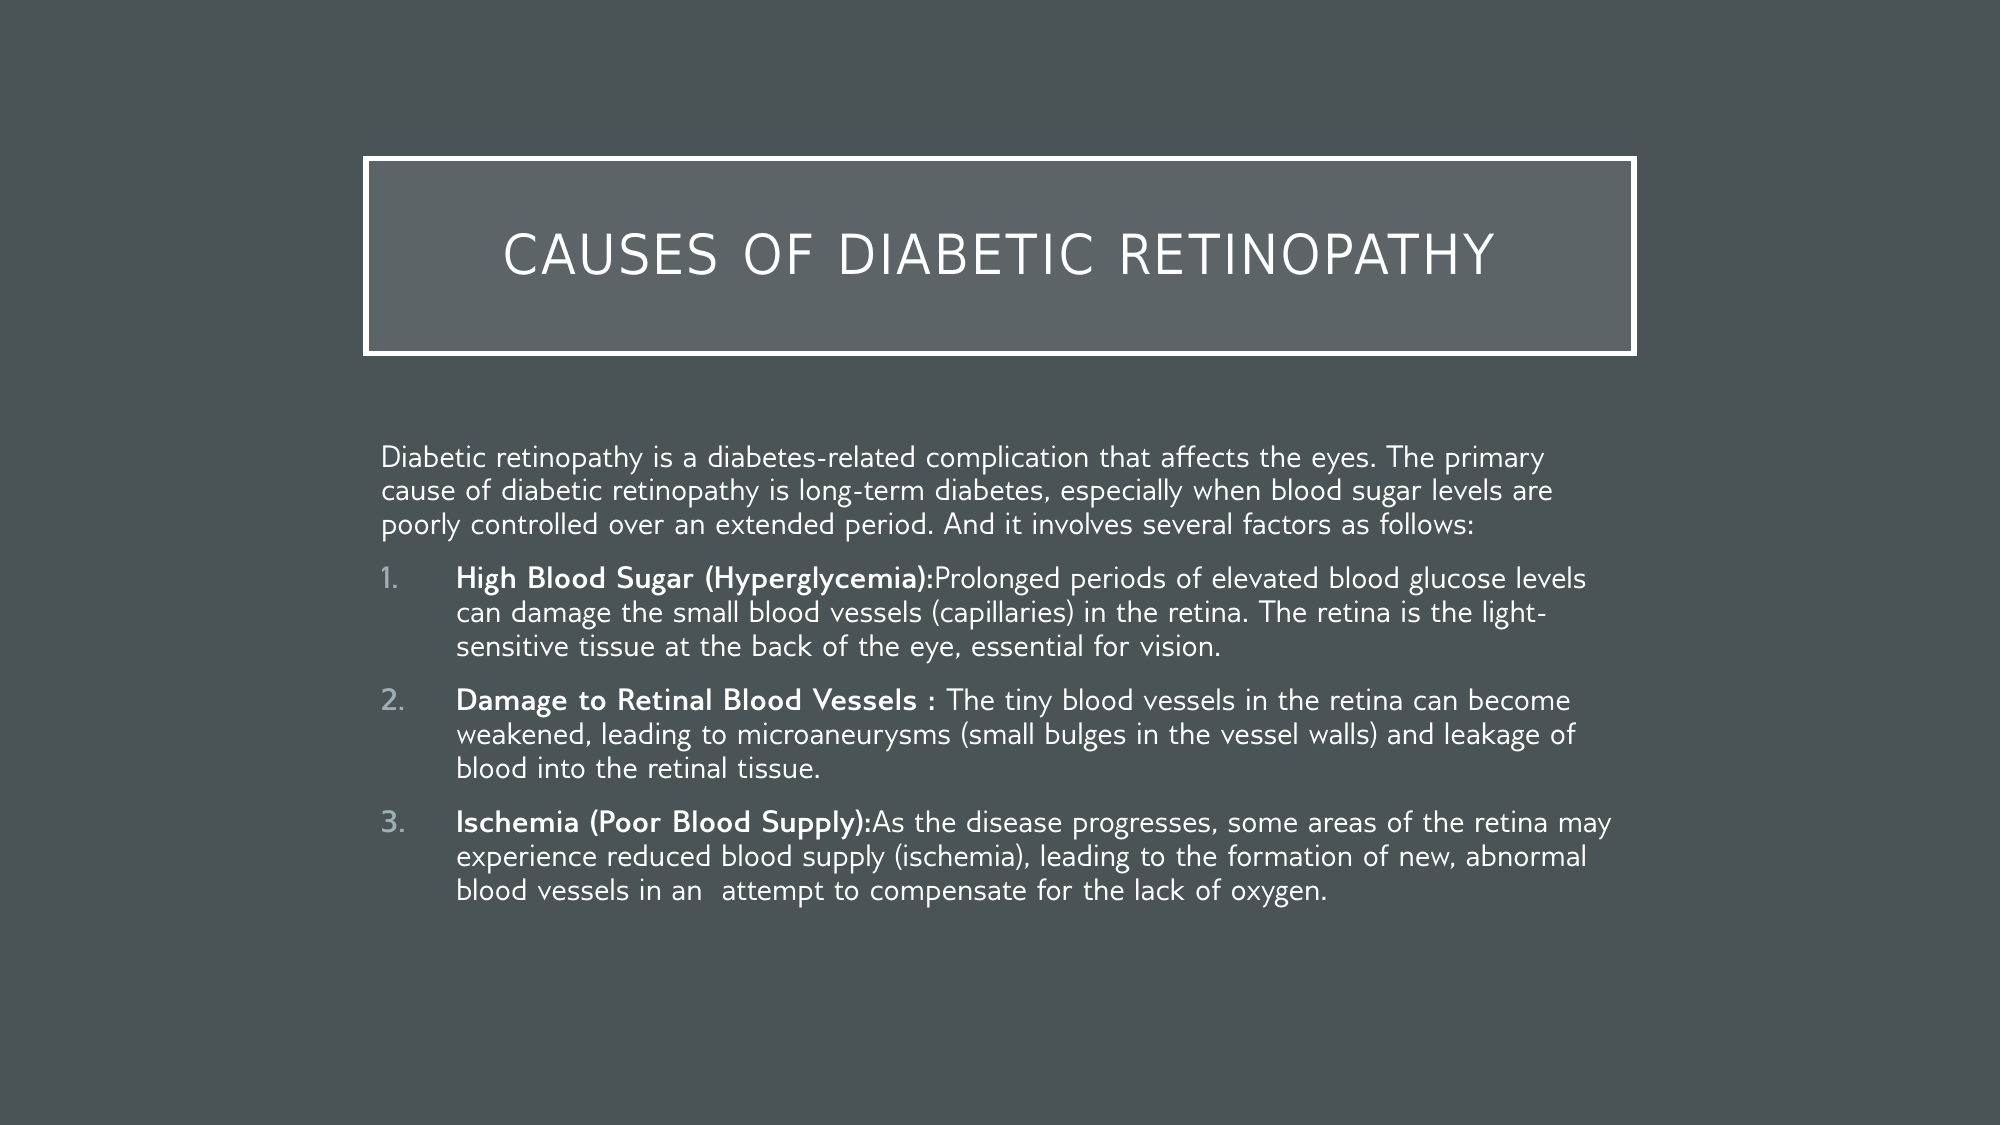

# Causes of Diabetic Retinopathy
Diabetic retinopathy is a diabetes-related complication that affects the eyes. The primary cause of diabetic retinopathy is long-term diabetes, especially when blood sugar levels are poorly controlled over an extended period. And it involves several factors as follows:
High Blood Sugar (Hyperglycemia):Prolonged periods of elevated blood glucose levels can damage the small blood vessels (capillaries) in the retina. The retina is the light-sensitive tissue at the back of the eye, essential for vision.
Damage to Retinal Blood Vessels : The tiny blood vessels in the retina can become weakened, leading to microaneurysms (small bulges in the vessel walls) and leakage of blood into the retinal tissue.
Ischemia (Poor Blood Supply):As the disease progresses, some areas of the retina may experience reduced blood supply (ischemia), leading to the formation of new, abnormal blood vessels in an  attempt to compensate for the lack of oxygen.